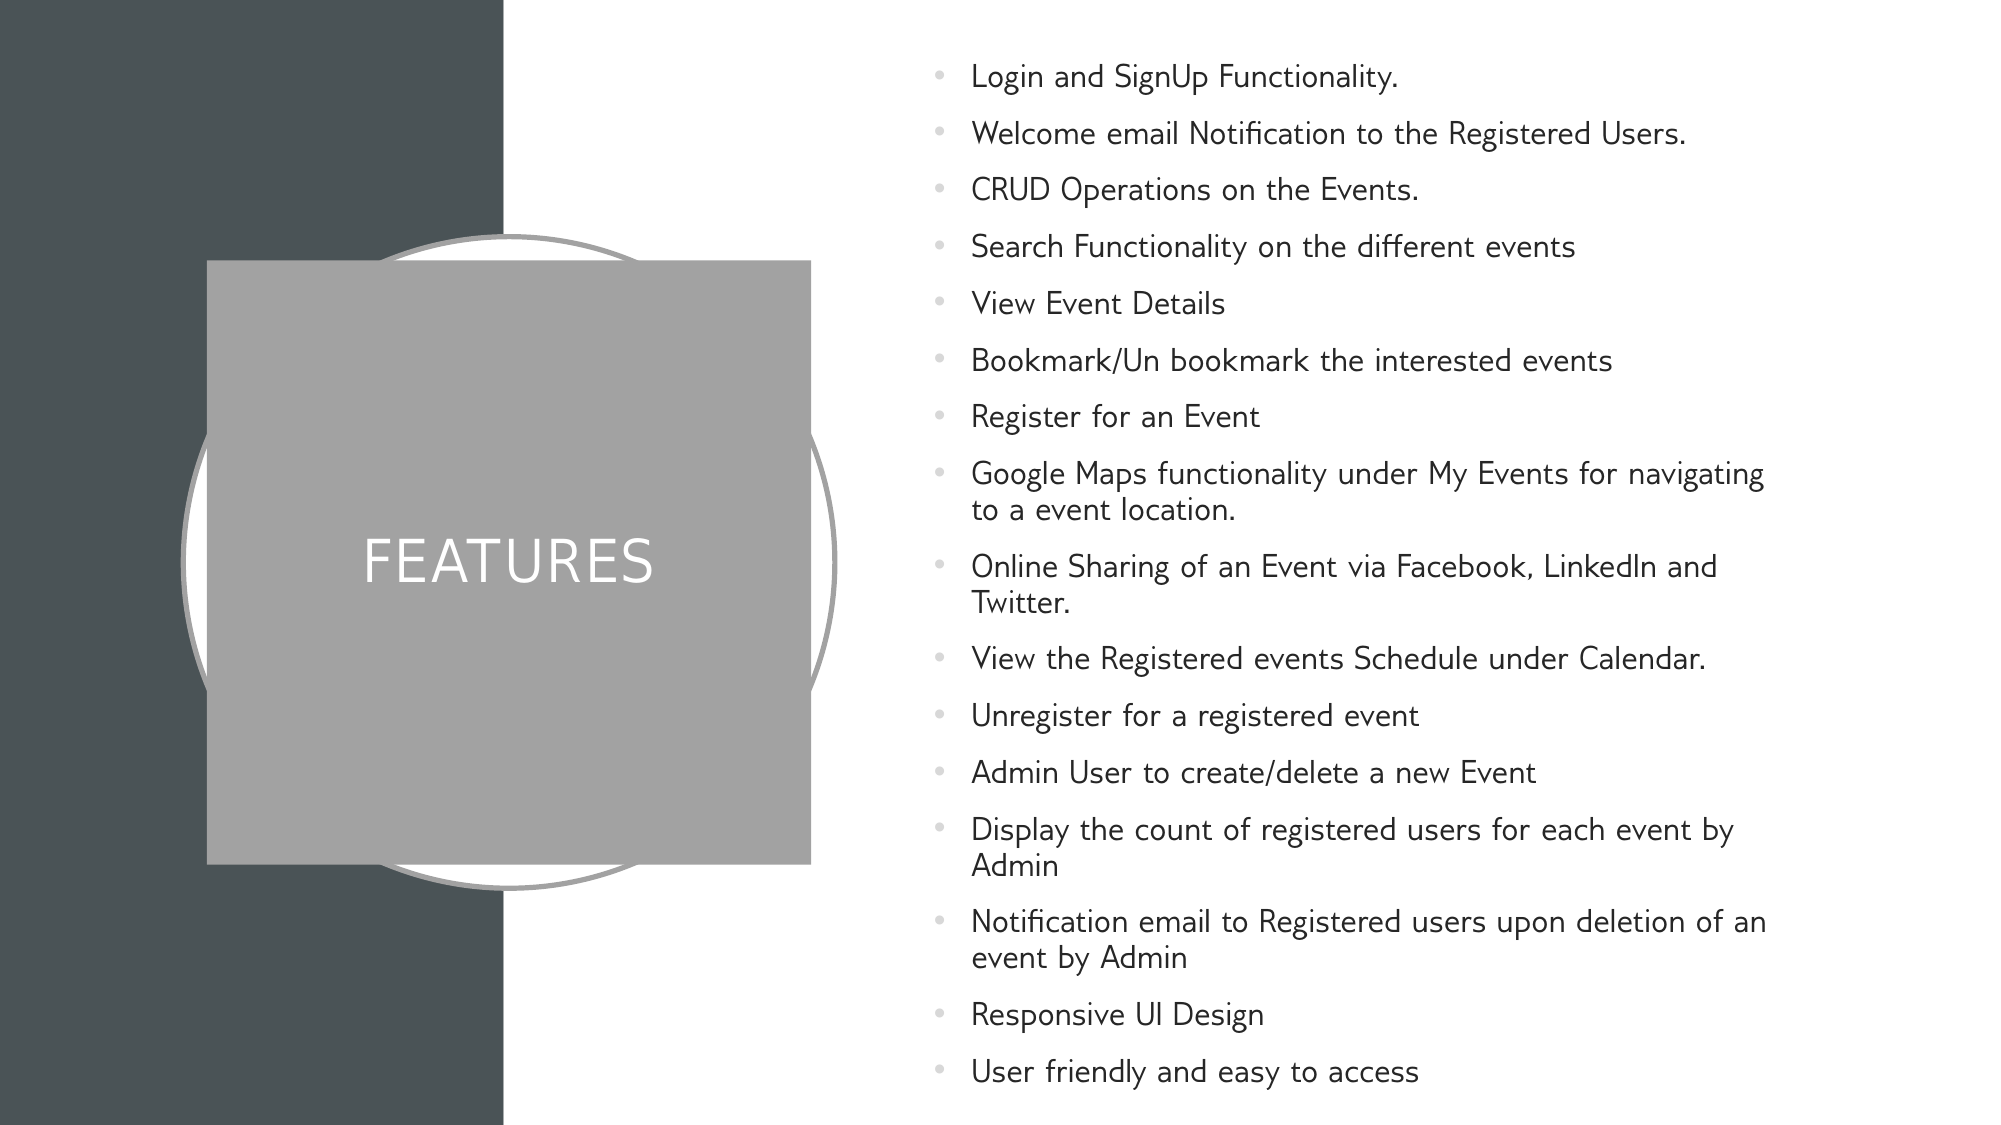

# FeATUReS
Login and SignUp Functionality.
Welcome email Notification to the Registered Users.
CRUD Operations on the Events.
Search Functionality on the different events
View Event Details
Bookmark/Un bookmark the interested events
Register for an Event
Google Maps functionality under My Events for navigating to a event location.
Online Sharing of an Event via Facebook, LinkedIn and Twitter.
View the Registered events Schedule under Calendar.
Unregister for a registered event
Admin User to create/delete a new Event
Display the count of registered users for each event by Admin
Notification email to Registered users upon deletion of an event by Admin
Responsive UI Design
User friendly and easy to access